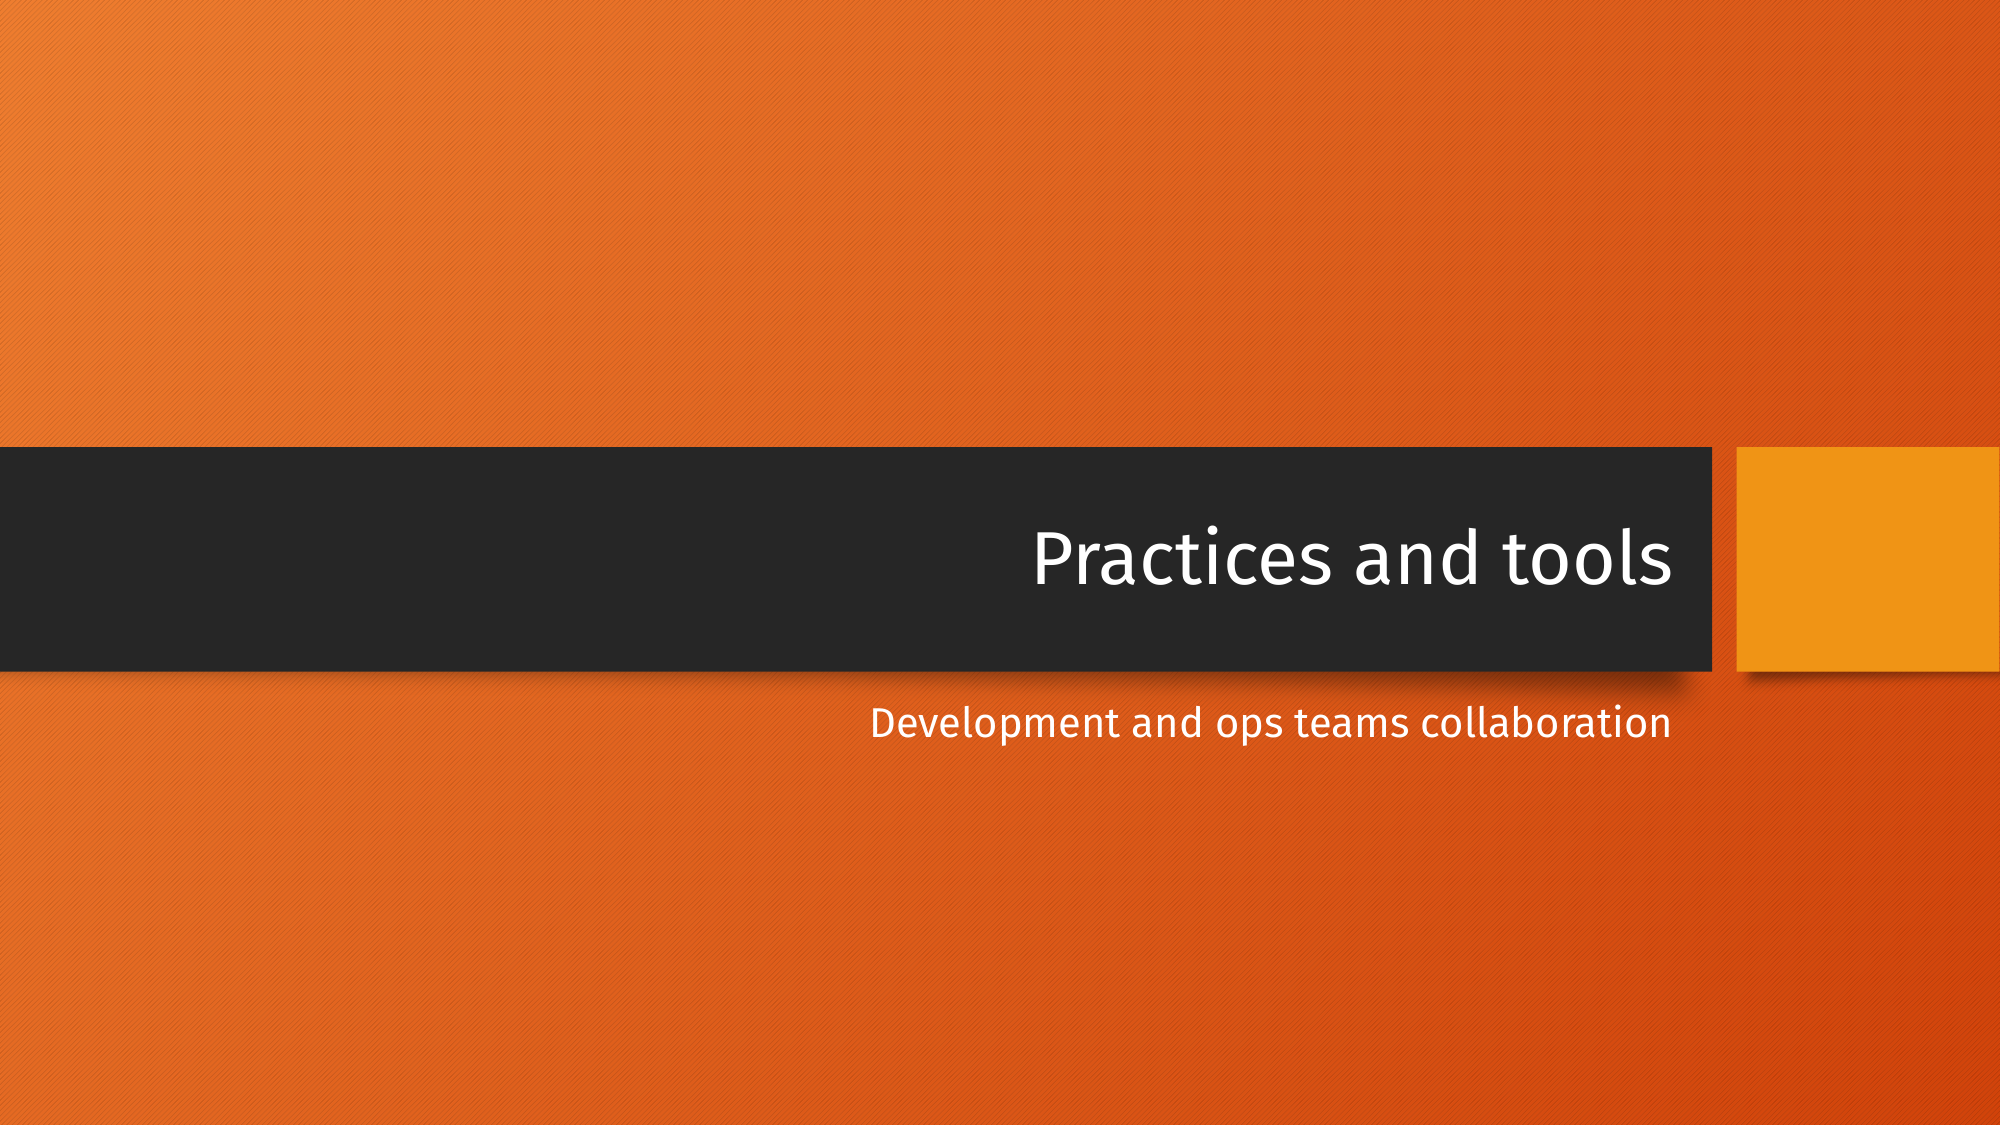

# Practices and tools
Development and ops teams collaboration